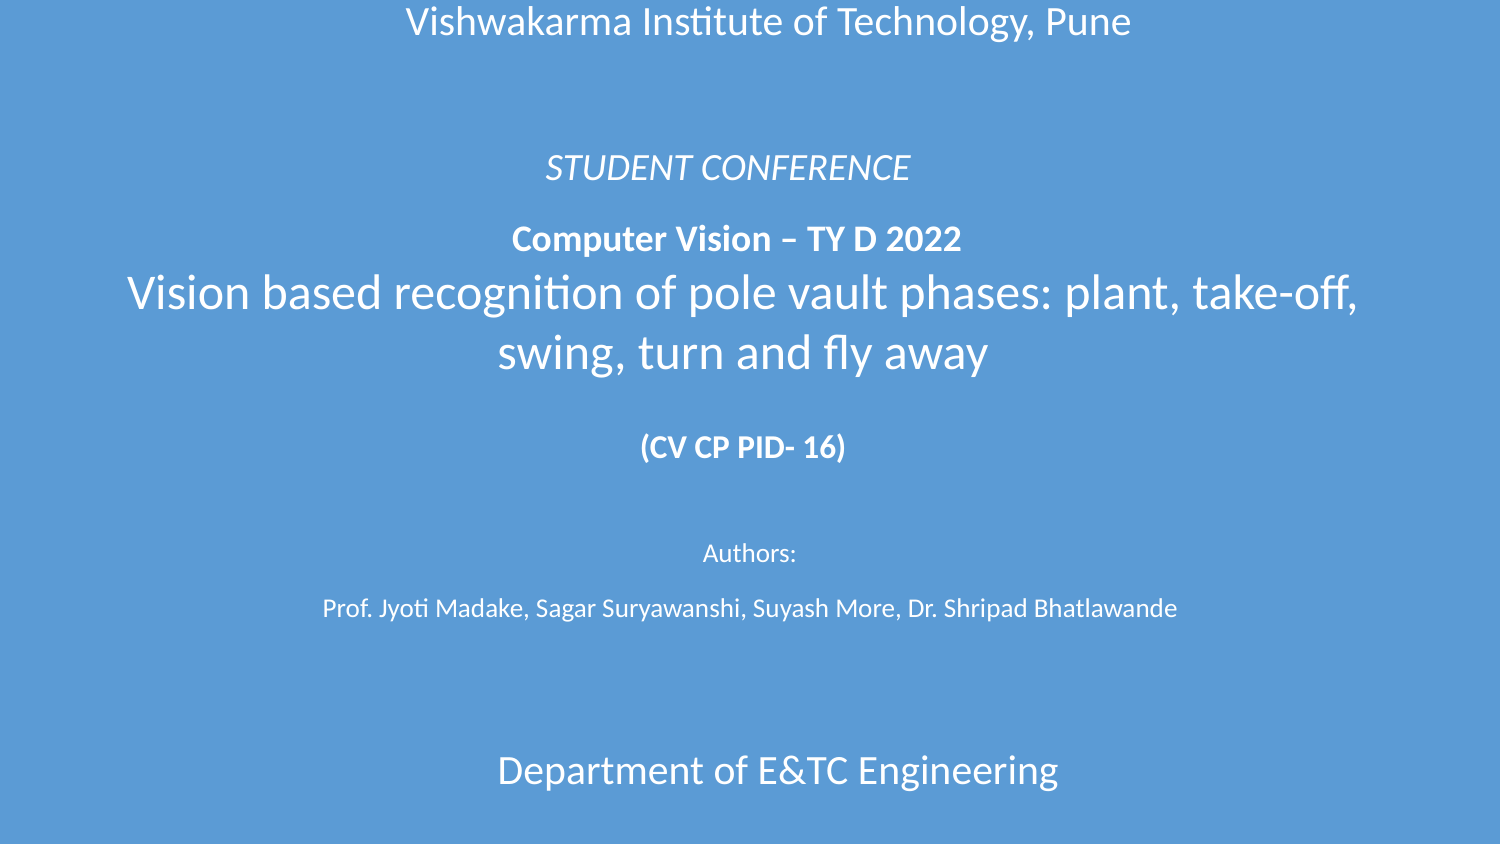

Vishwakarma Institute of Technology, Pune
STUDENT CONFERENCE
Computer Vision – TY D 2022
# Vision based recognition of pole vault phases: plant, take-off, swing, turn and fly away (CV CP PID- 16)
Authors:
Prof. Jyoti Madake, Sagar Suryawanshi, Suyash More, Dr. Shripad Bhatlawande
Department of E&TC Engineering